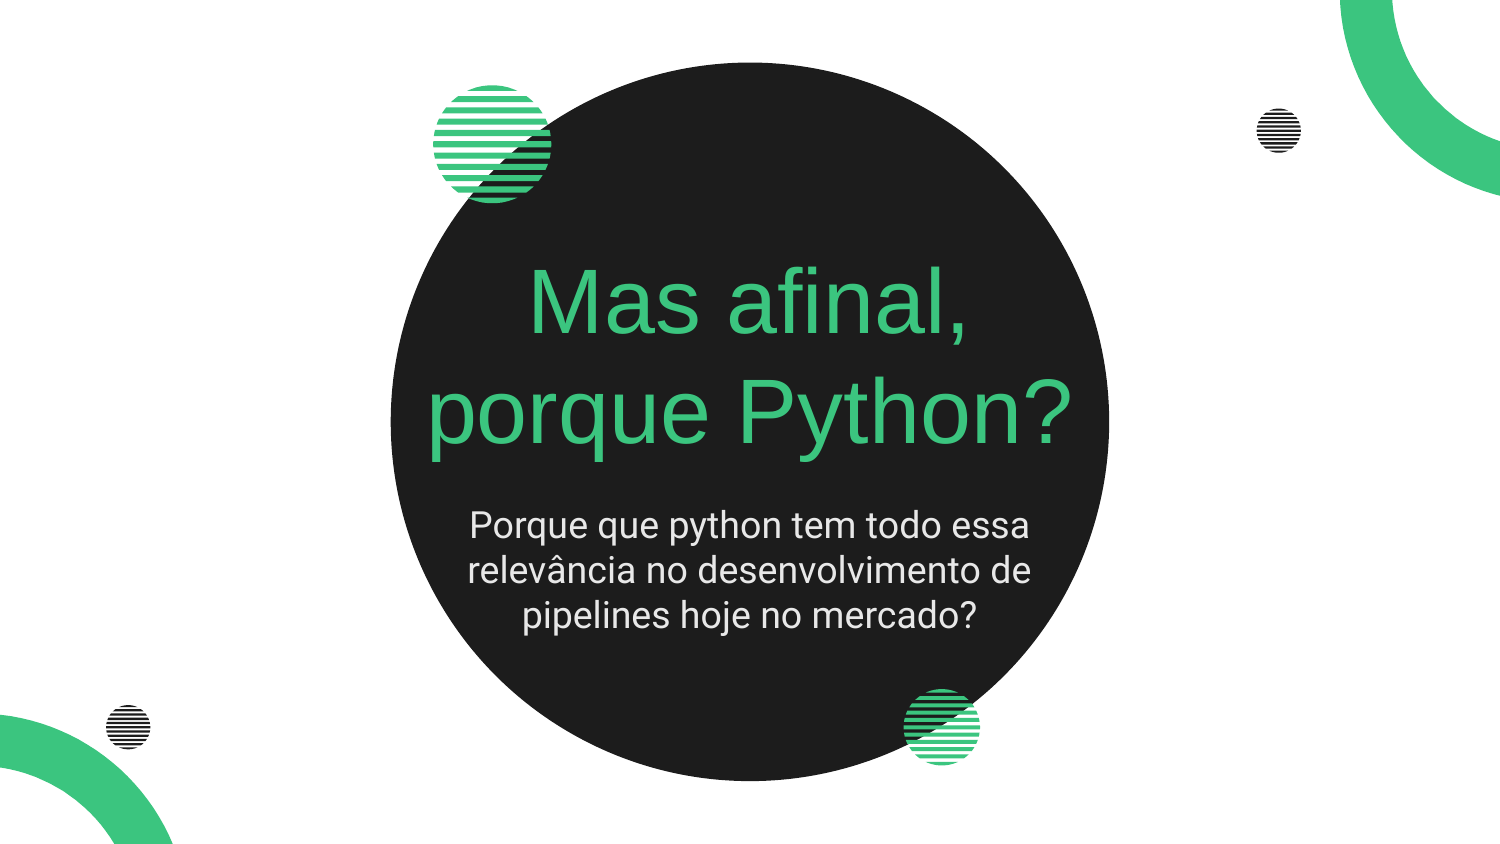

# Mas afinal, porque Python?
Porque que python tem todo essa relevância no desenvolvimento de pipelines hoje no mercado?